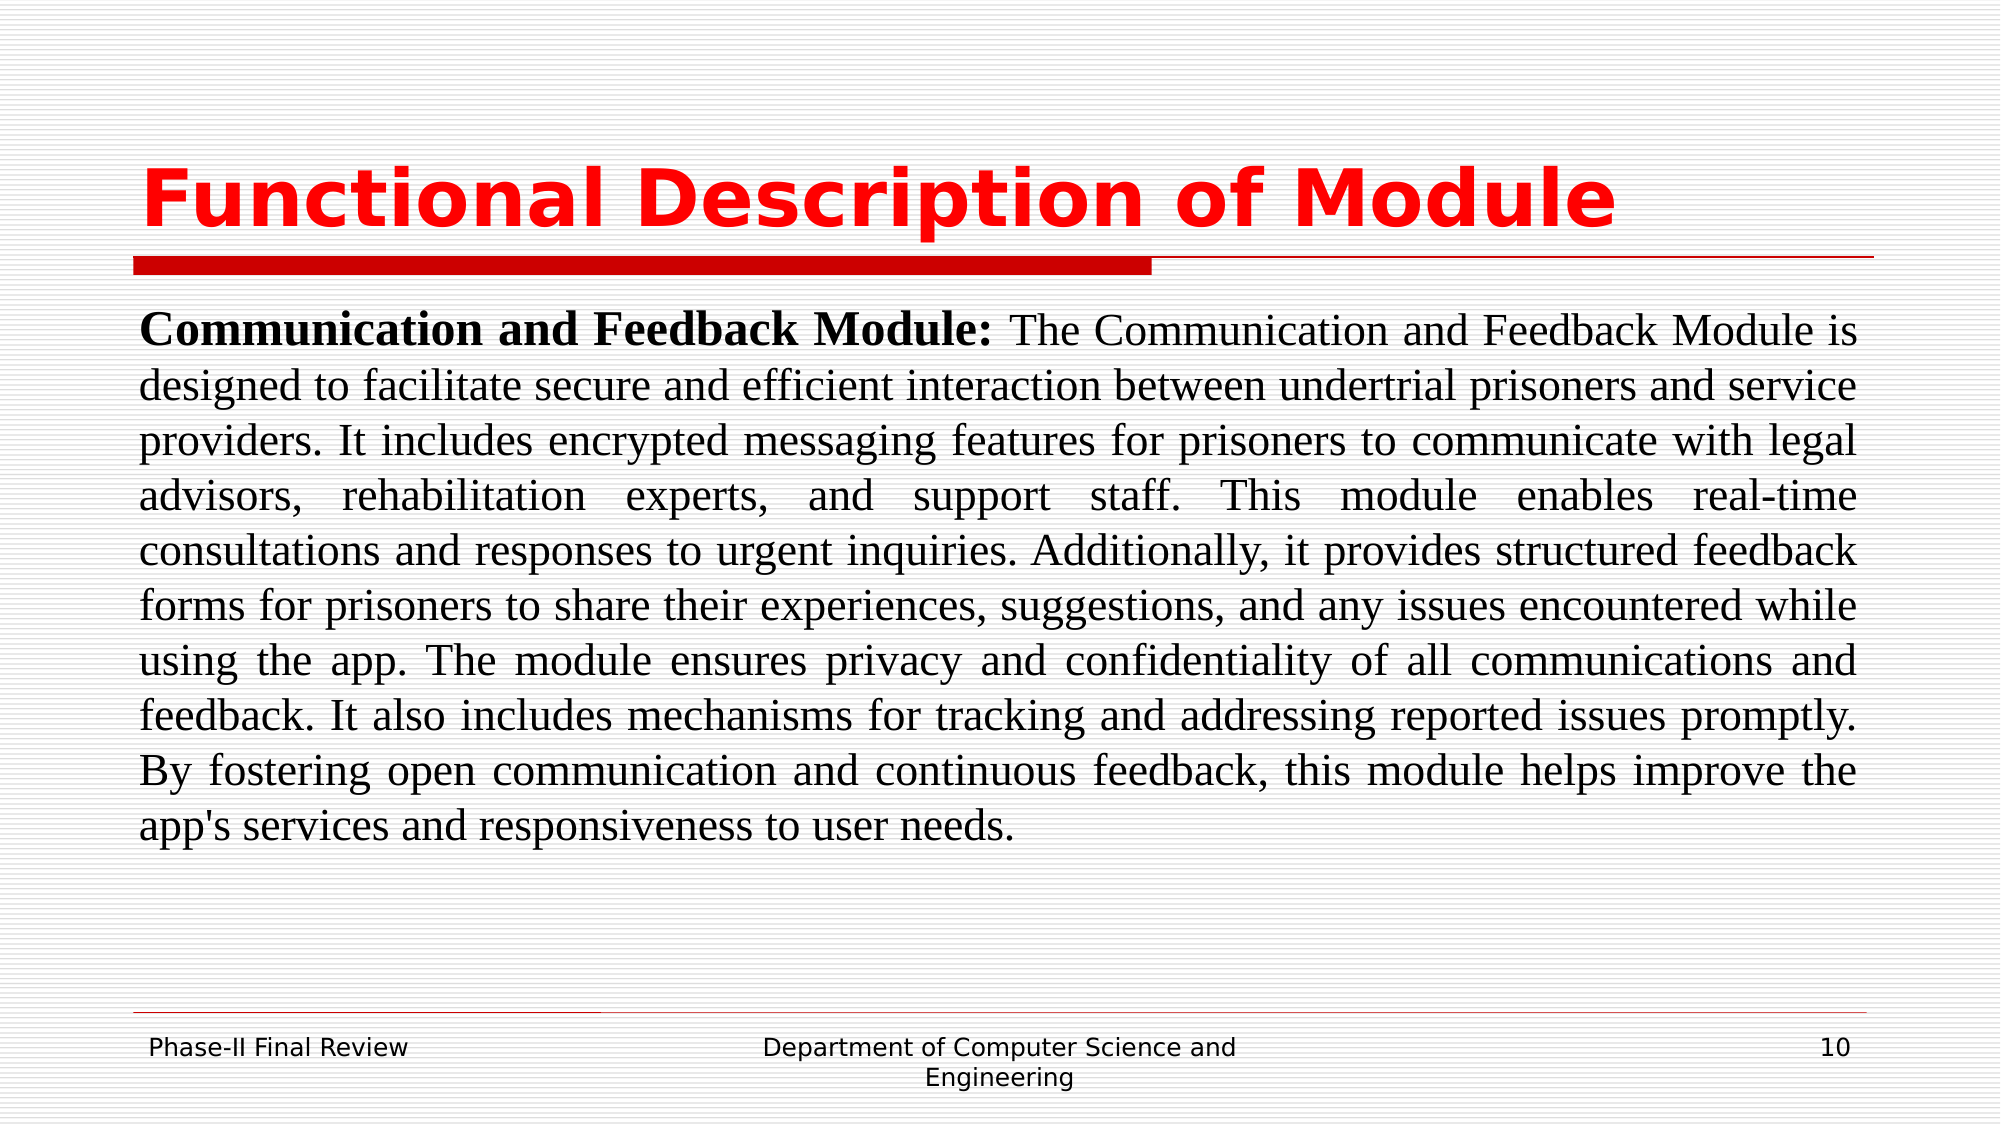

# Functional Description of Module
Communication and Feedback Module: The Communication and Feedback Module is designed to facilitate secure and efficient interaction between undertrial prisoners and service providers. It includes encrypted messaging features for prisoners to communicate with legal advisors, rehabilitation experts, and support staff. This module enables real-time consultations and responses to urgent inquiries. Additionally, it provides structured feedback forms for prisoners to share their experiences, suggestions, and any issues encountered while using the app. The module ensures privacy and confidentiality of all communications and feedback. It also includes mechanisms for tracking and addressing reported issues promptly. By fostering open communication and continuous feedback, this module helps improve the app's services and responsiveness to user needs.
Phase-II Final Review
Department of Computer Science and Engineering
10